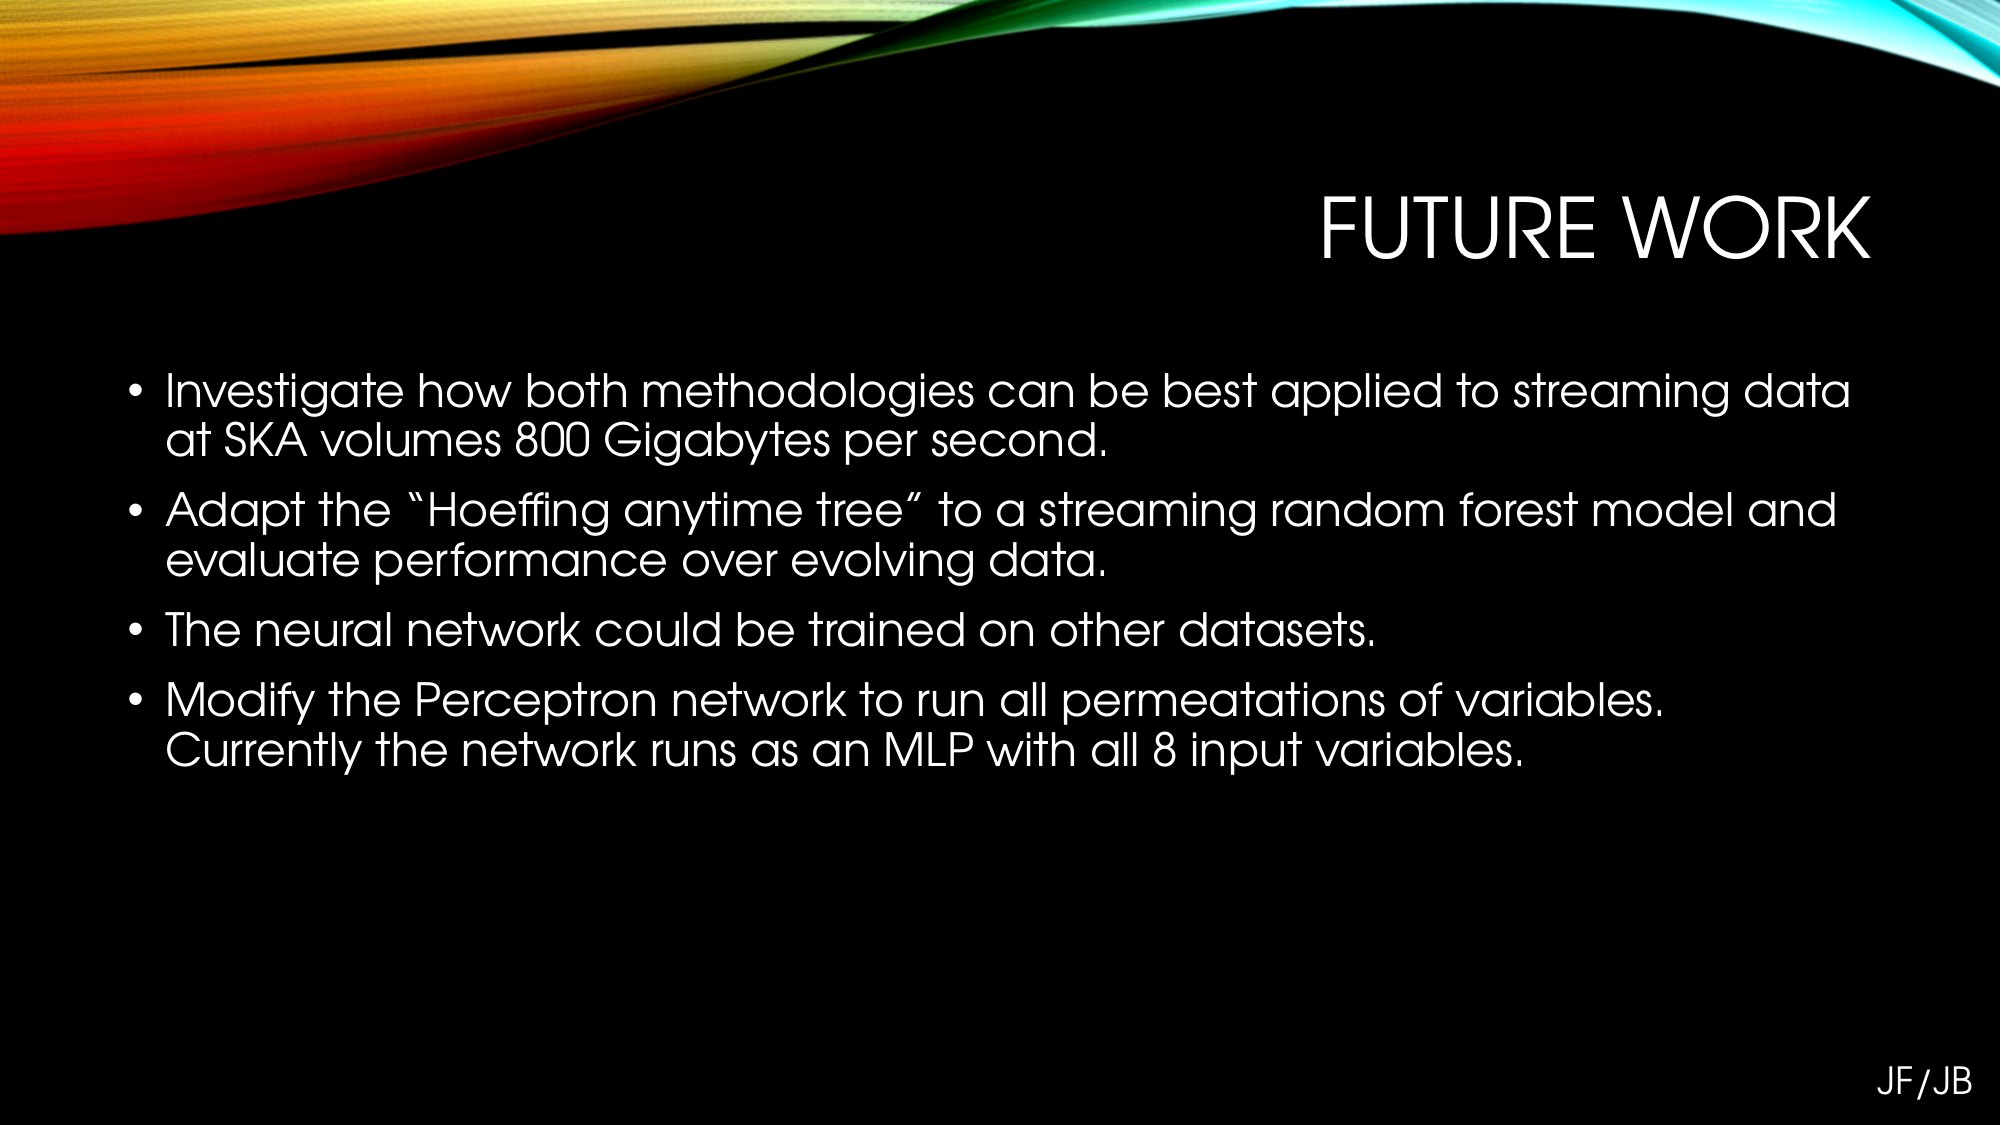

# Future work
Investigate how both methodologies can be best applied to streaming data at SKA volumes 800 Gigabytes per second.
Adapt the “Hoeffing anytime tree” to a streaming random forest model and evaluate performance over evolving data.
The neural network could be trained on other datasets.
Modify the Perceptron network to run all permeatations of variables. Currently the network runs as an MLP with all 8 input variables.

JF/JB